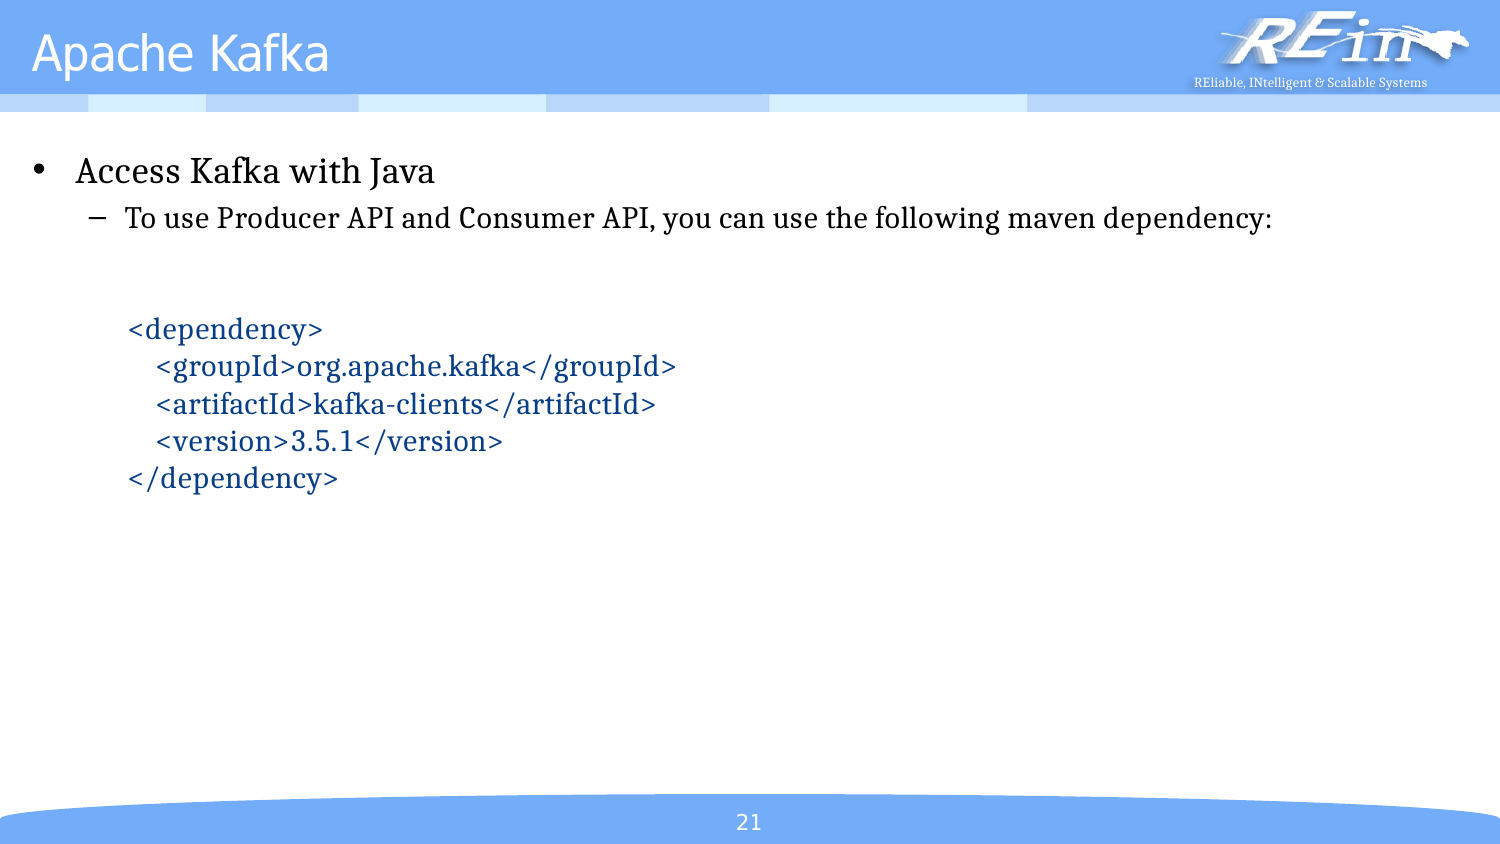

# Apache Kafka
Access Kafka with Java
To use Producer API and Consumer API, you can use the following maven dependency:

<dependency>
    <groupId>org.apache.kafka</groupId>
    <artifactId>kafka-clients</artifactId>
    <version>3.5.1</version>
</dependency>

21